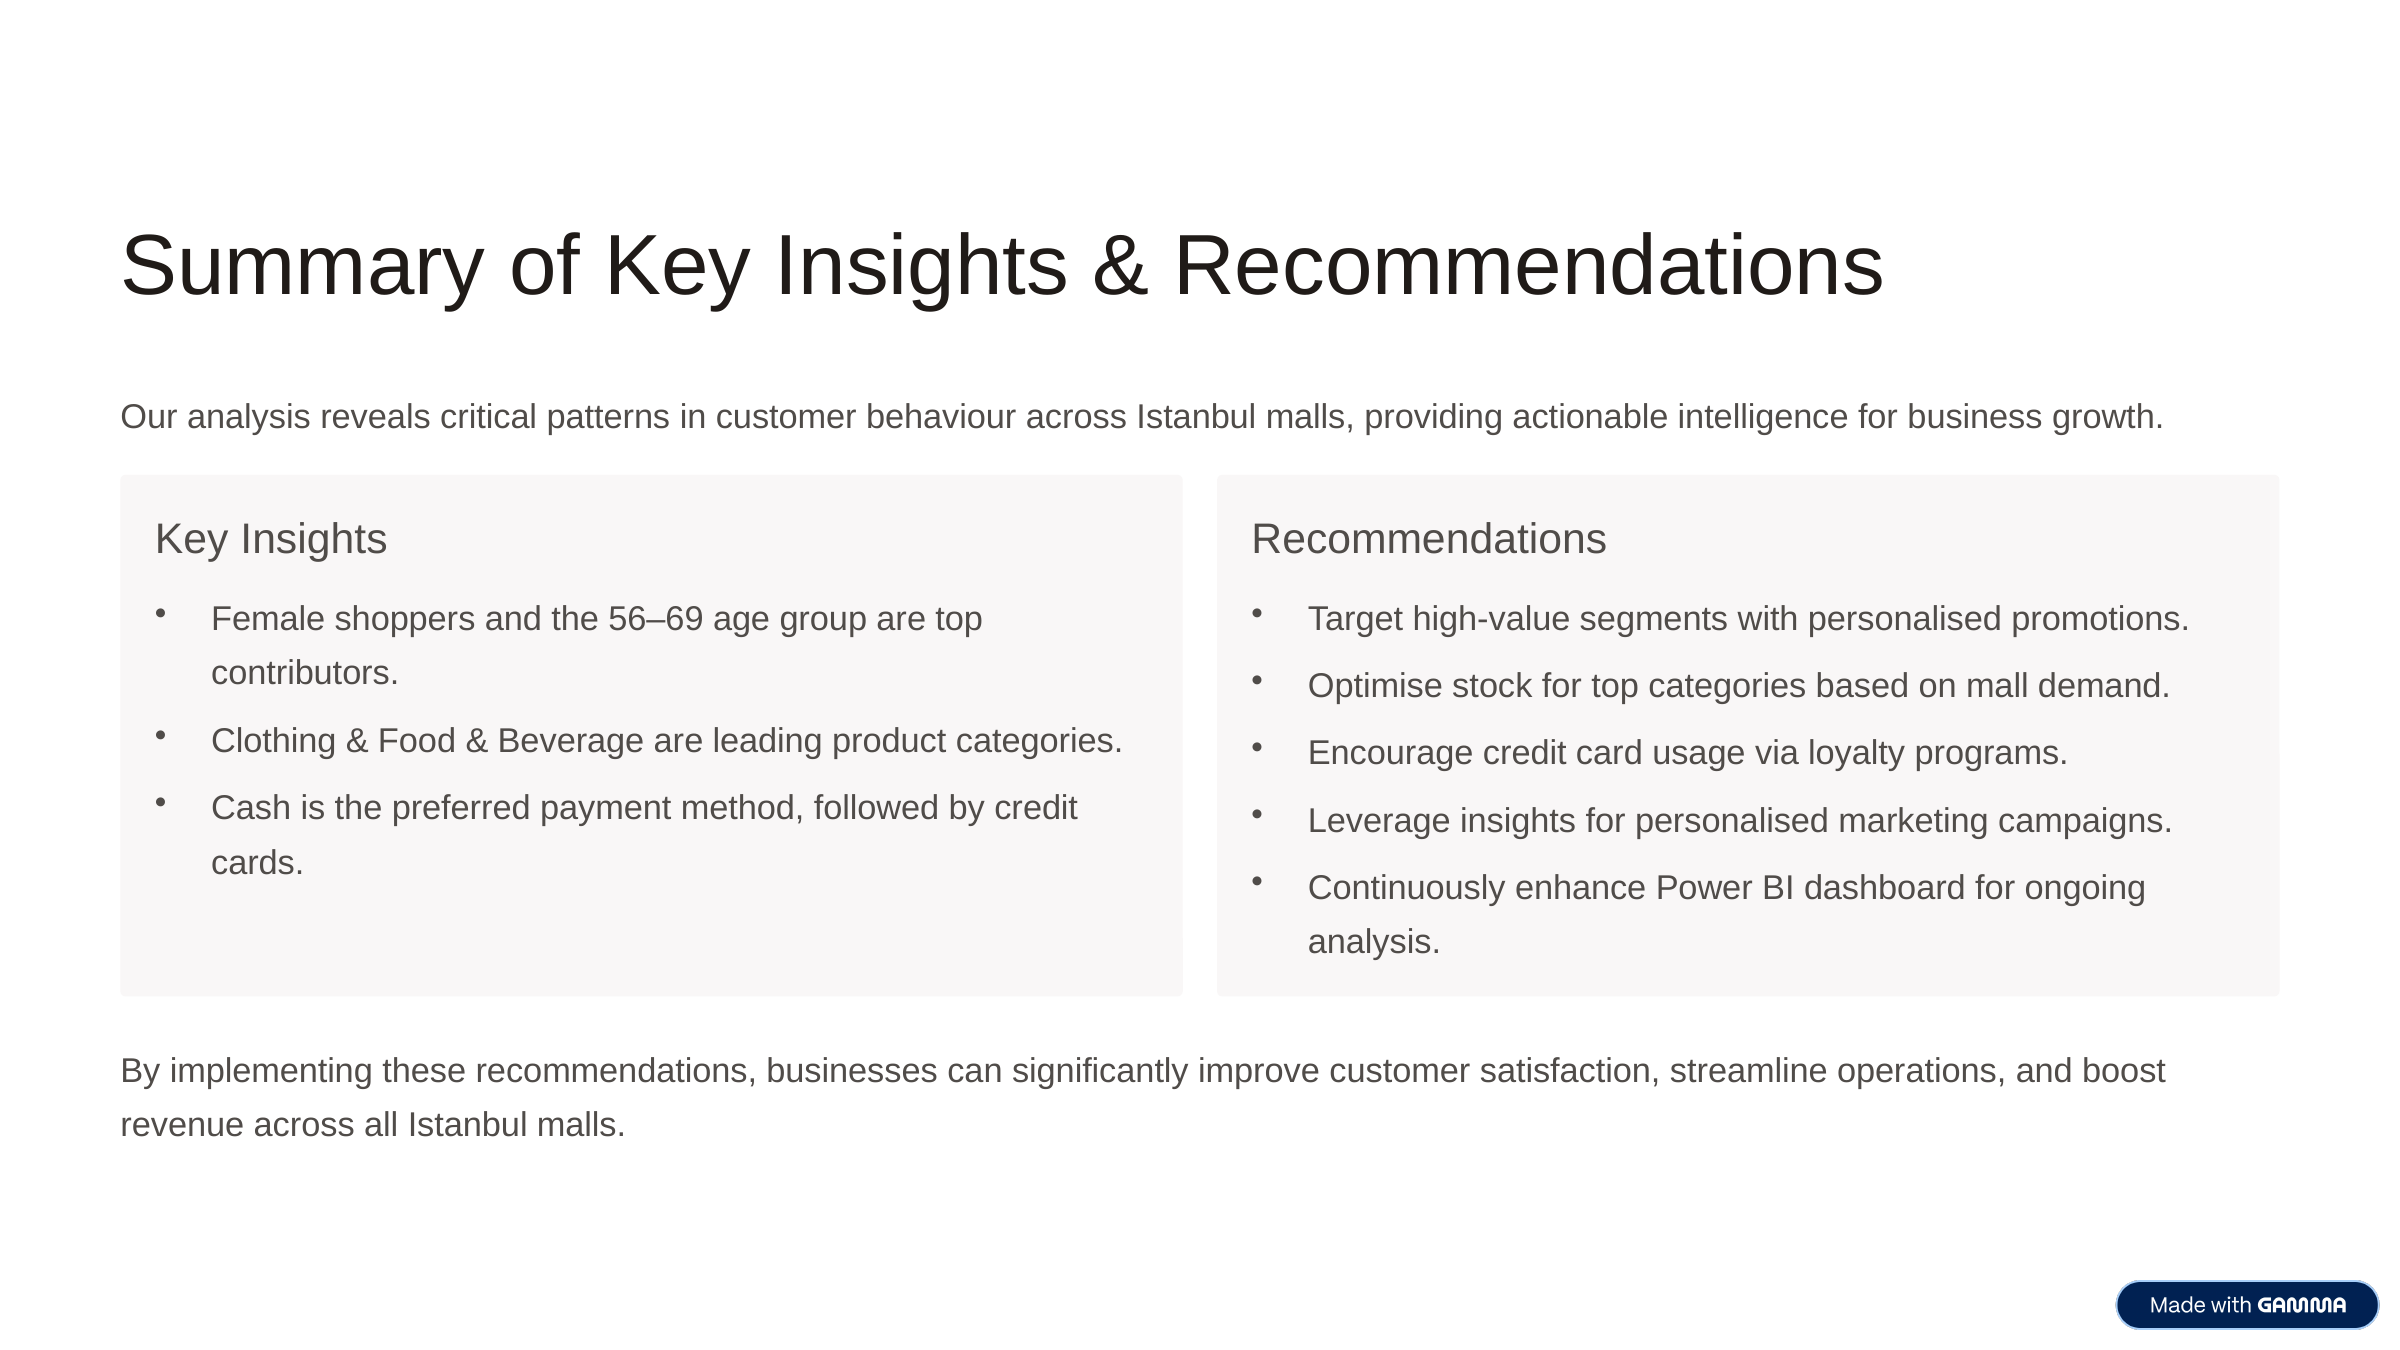

Summary of Key Insights & Recommendations
Our analysis reveals critical patterns in customer behaviour across Istanbul malls, providing actionable intelligence for business growth.

Key Insights
Recommendations
Female shoppers and the 56–69 age group are top contributors.
Target high-value segments with personalised promotions.
Optimise stock for top categories based on mall demand.
Clothing & Food & Beverage are leading product categories.
Encourage credit card usage via loyalty programs.
Cash is the preferred payment method, followed by credit cards.
Leverage insights for personalised marketing campaigns.
Continuously enhance Power BI dashboard for ongoing analysis.
By implementing these recommendations, businesses can significantly improve customer satisfaction, streamline operations, and boost revenue across all Istanbul malls.